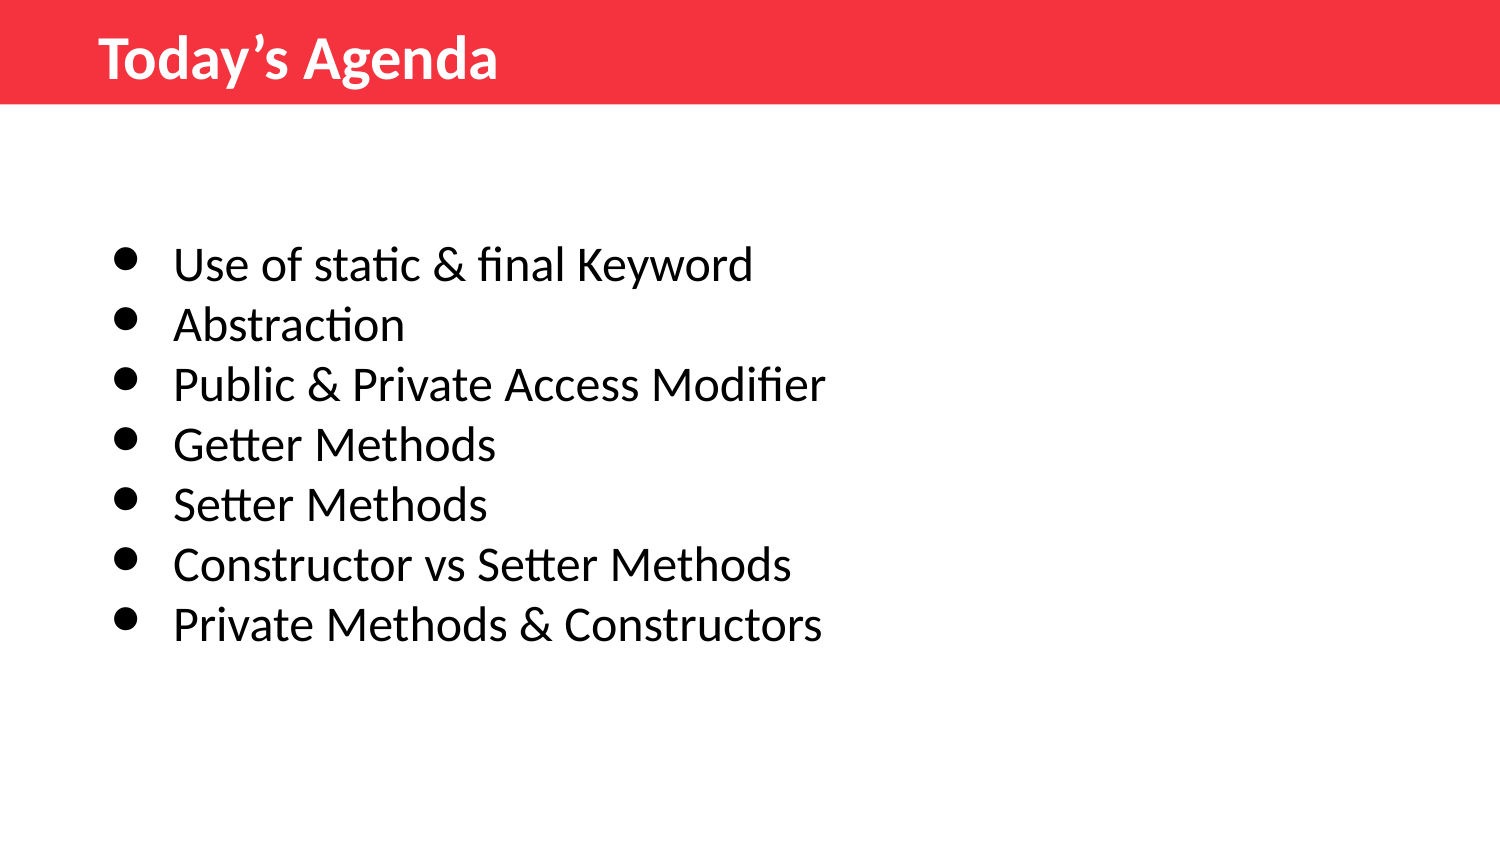

Today’s Agenda

Use of static & final Keyword
Abstraction
Public & Private Access Modifier
Getter Methods
Setter Methods
Constructor vs Setter Methods
Private Methods & Constructors